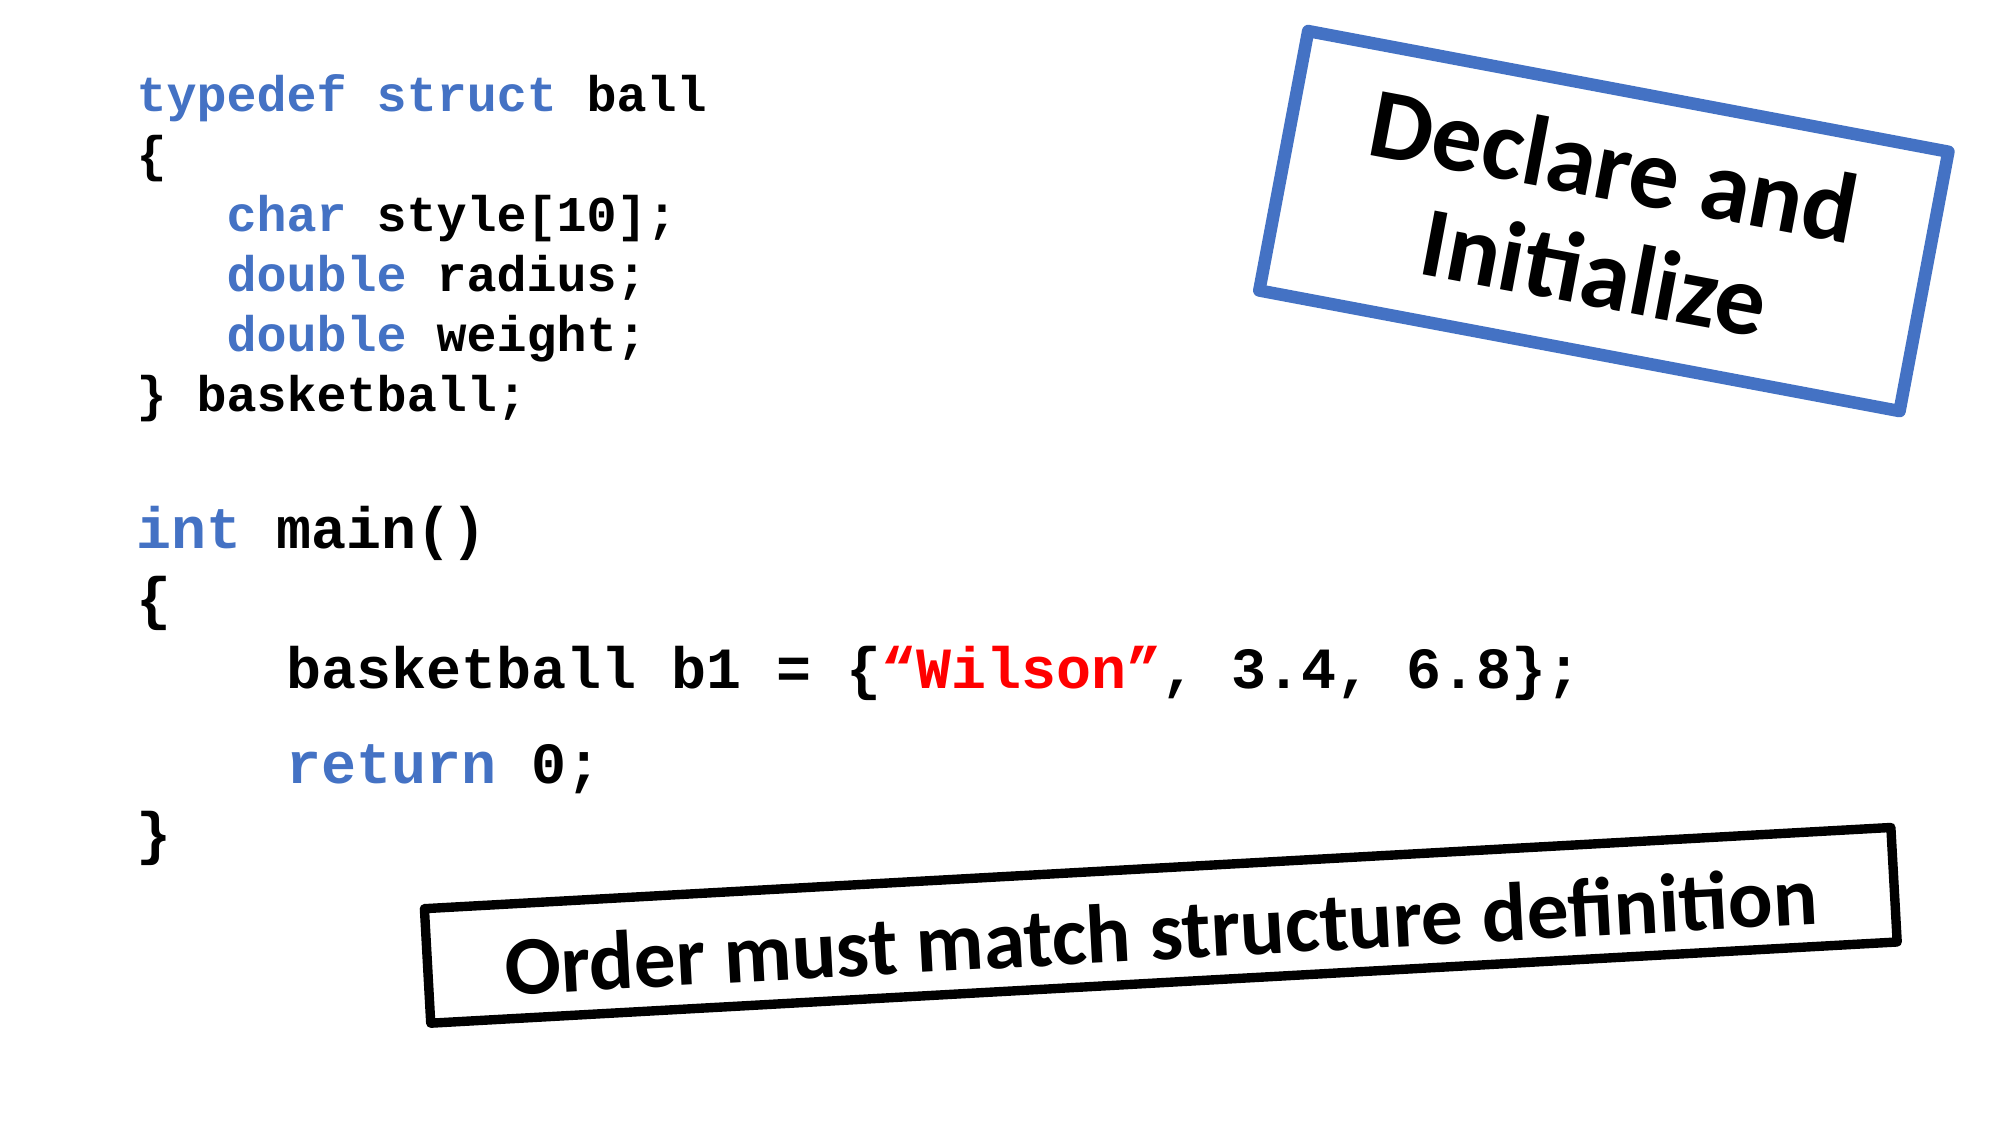

typedef struct ball
{
   char style[10];
   double radius;
   double weight;
} basketball;
# Declare and Initialize
int main()
{
	basketball b1 = {“Wilson”, 3.4, 6.8};

	return 0;
}
Order must match structure definition